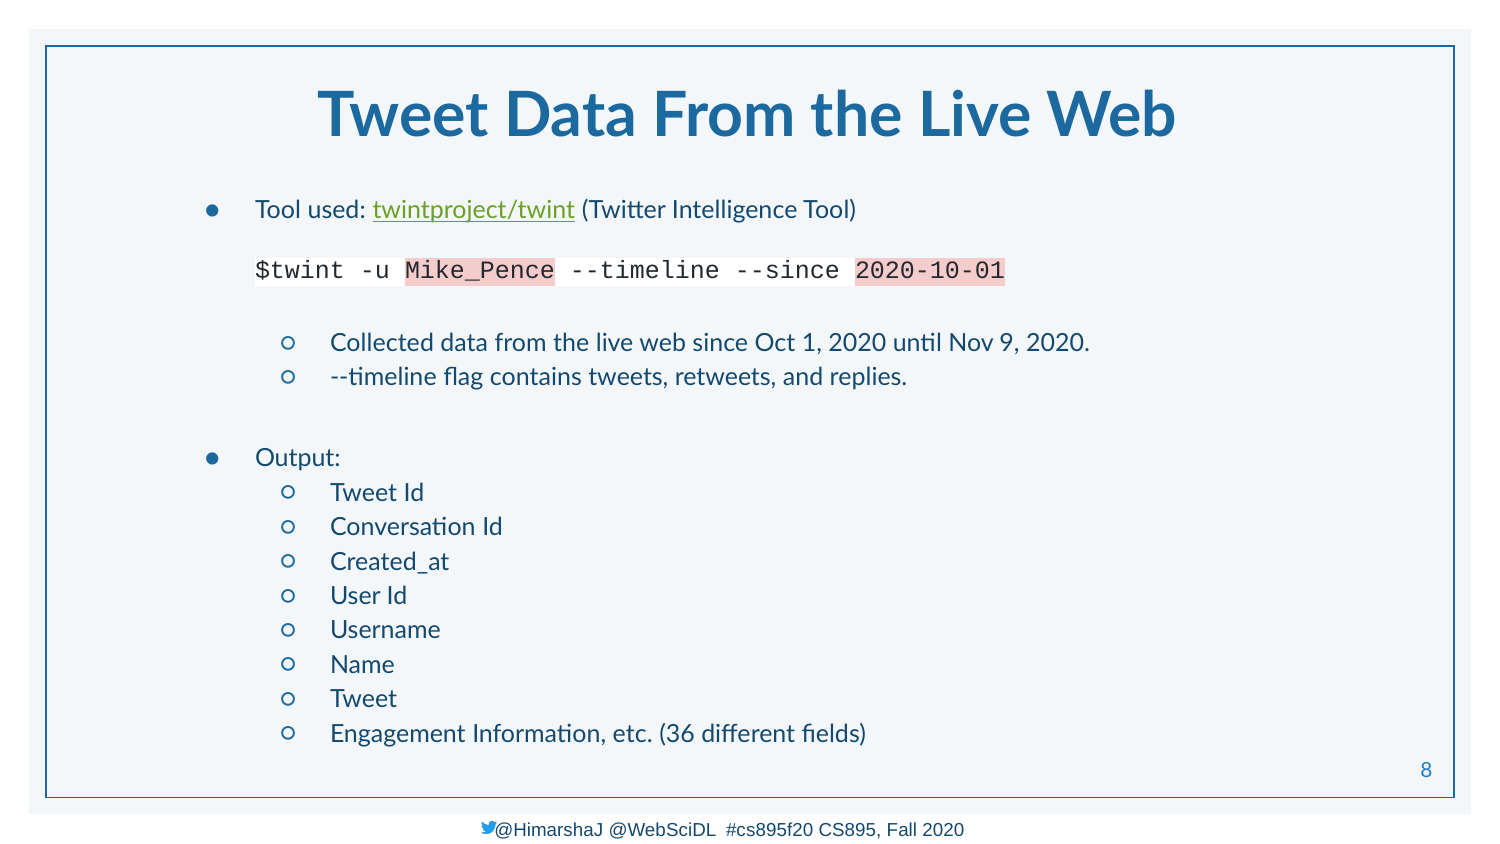

# Tweet Data From the Live Web
Tool used: twintproject/twint (Twitter Intelligence Tool)

$twint -u Mike_Pence --timeline --since 2020-10-01

Collected data from the live web since Oct 1, 2020 until Nov 9, 2020.
--timeline flag contains tweets, retweets, and replies.

Output:
Tweet Id
Conversation Id
Created_at
User Id
Username
Name
Tweet
Engagement Information, etc. (36 different fields)

8